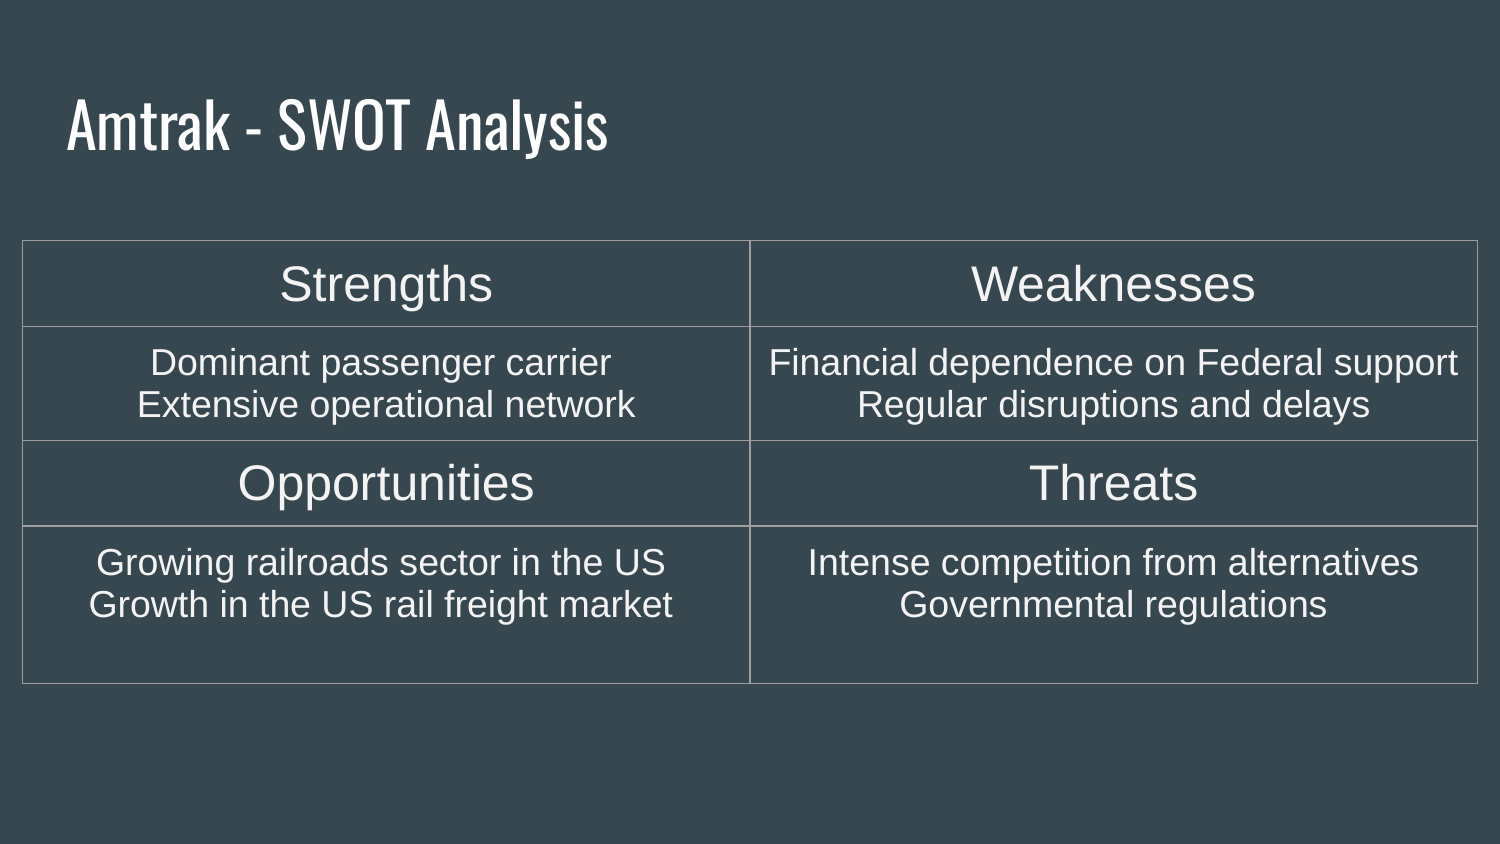

# Amtrak - SWOT Analysis
| Strengths | Weaknesses |
| --- | --- |
| Dominant passenger carrier Extensive operational network | Financial dependence on Federal support Regular disruptions and delays |
| Opportunities | Threats |
| Growing railroads sector in the US Growth in the US rail freight market | Intense competition from alternatives Governmental regulations |